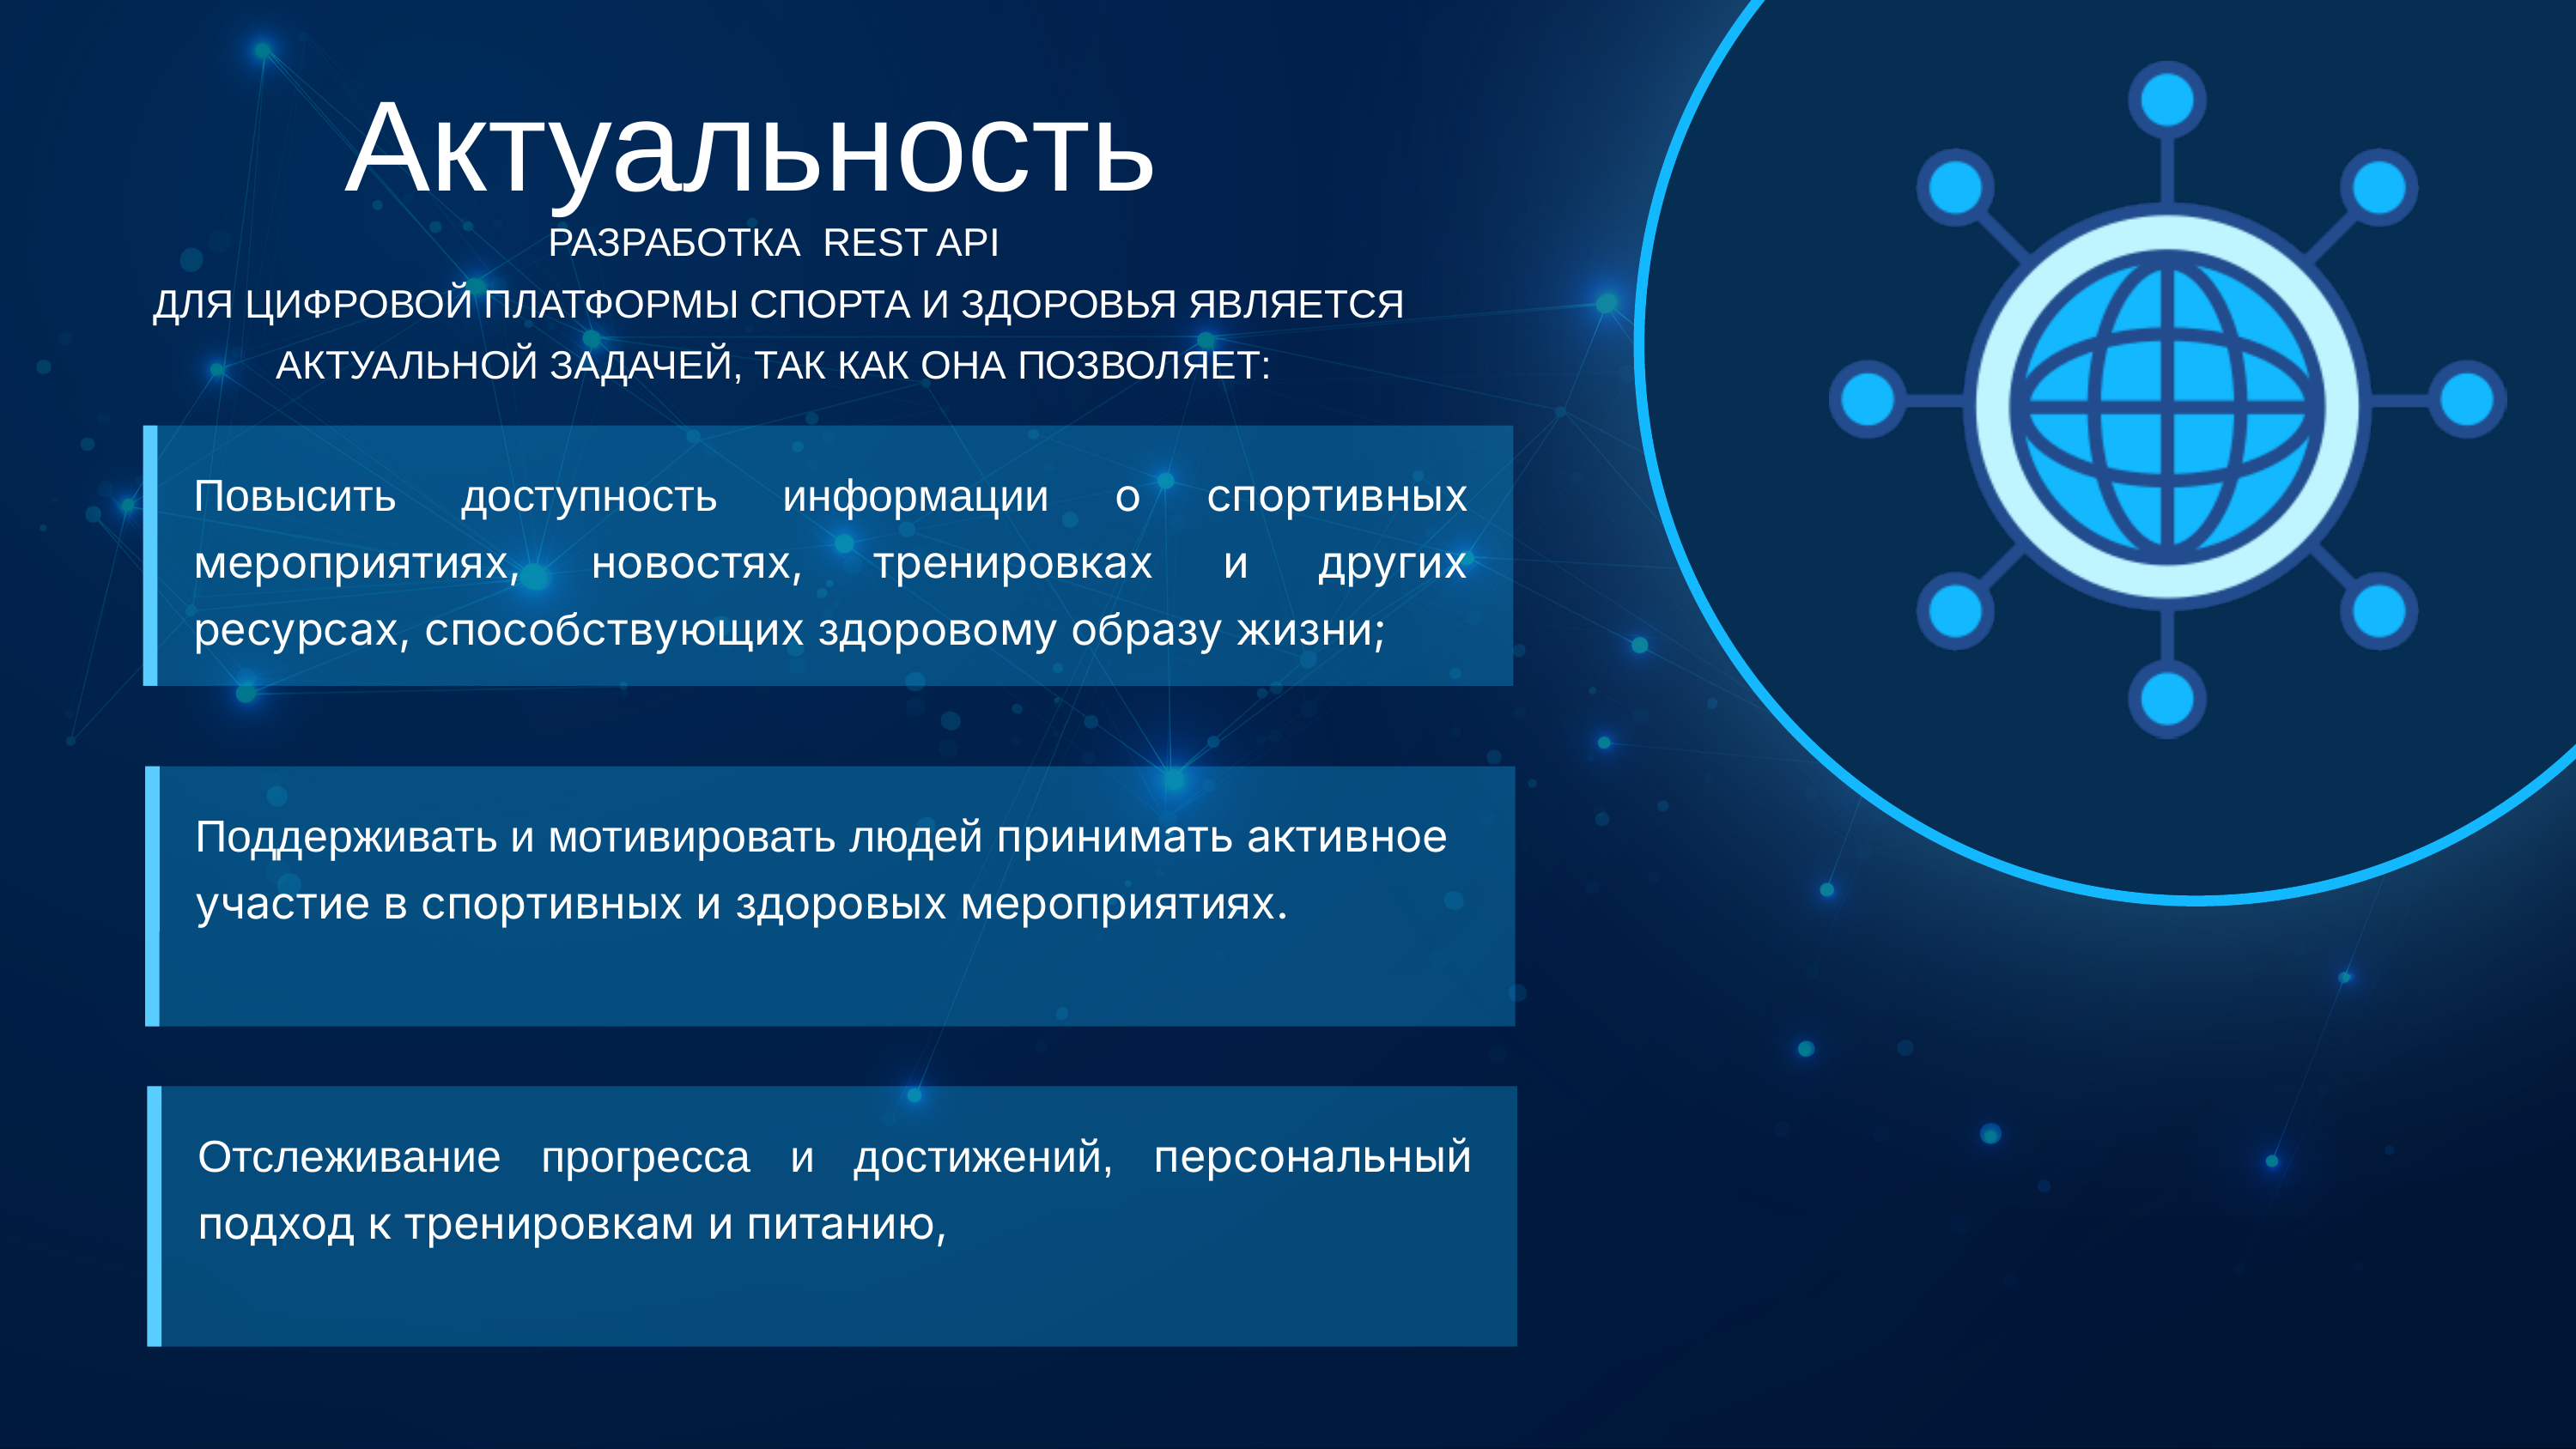

Актуальность

РАЗРАБОТКА  REST API
 ДЛЯ ЦИФРОВОЙ ПЛАТФОРМЫ СПОРТА И ЗДОРОВЬЯ ЯВЛЯЕТСЯ АКТУАЛЬНОЙ ЗАДАЧЕЙ, ТАК КАК ОНА ПОЗВОЛЯЕТ:

Повысить доступность информации о спортивных мероприятиях, новостях, тренировках и других ресурсах, способствующих здоровому образу жизни;

Поддерживать и мотивировать людей принимать активное участие в спортивных и здоровых мероприятиях.

Oтслеживание прогресса и достижений, персональный подход к тренировкам и питанию,